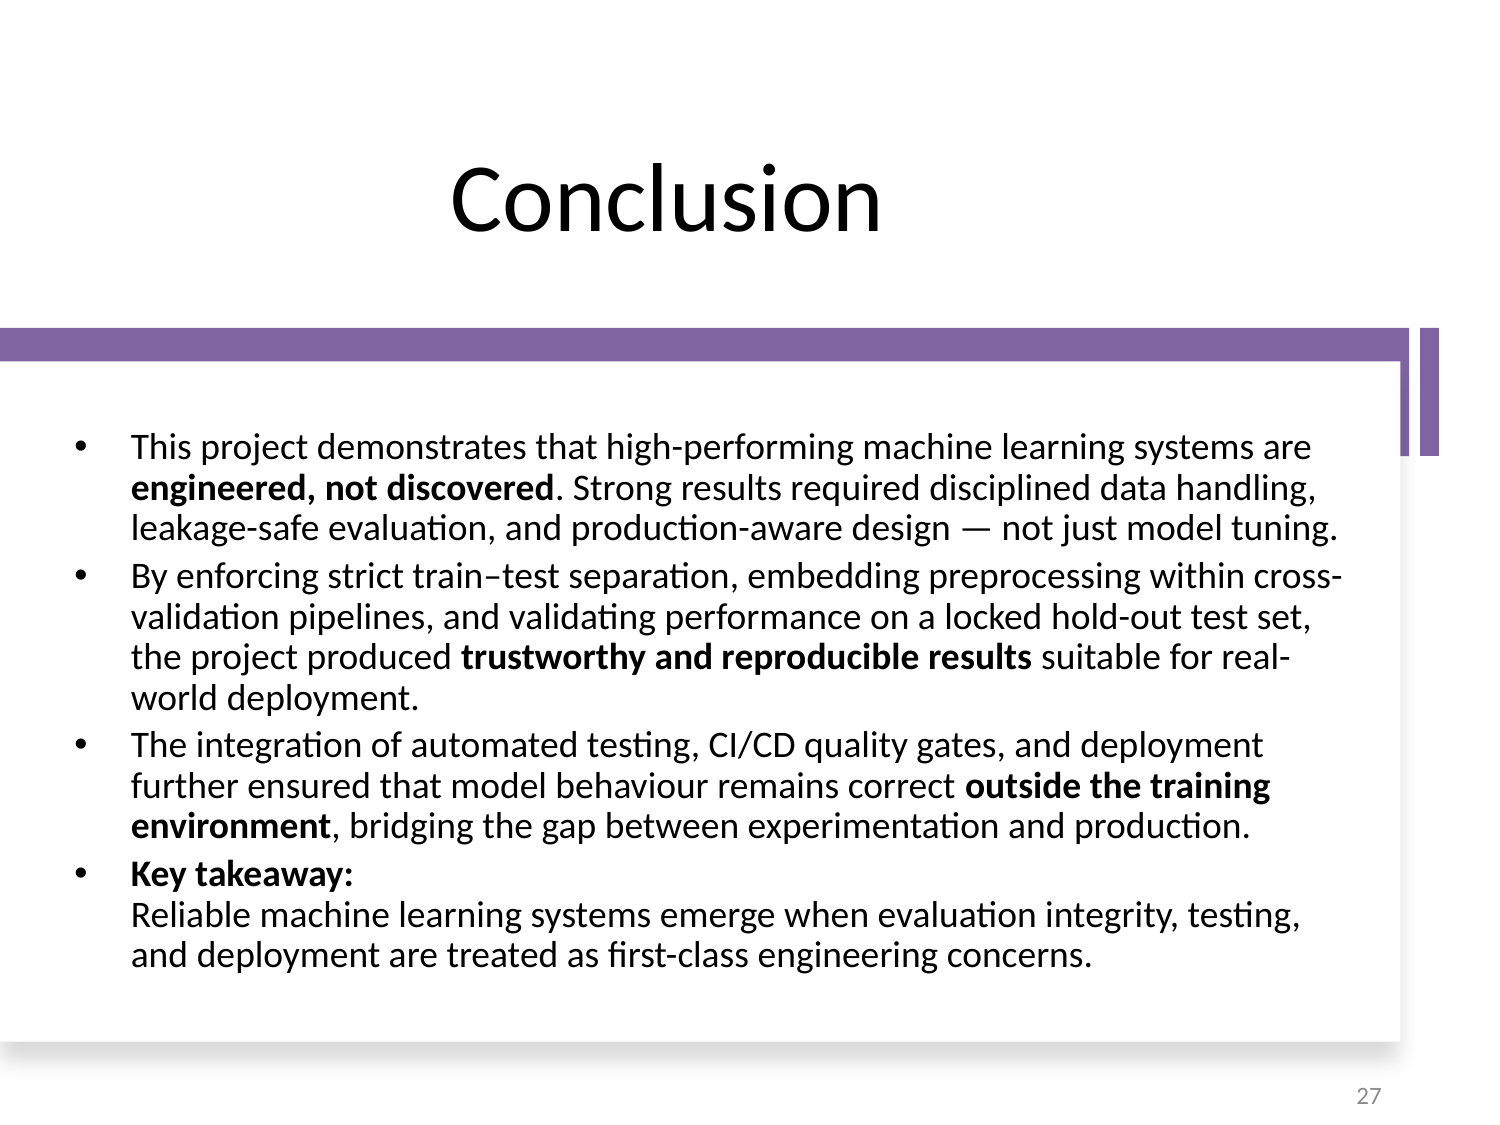

# Conclusion

This project demonstrates that high-performing machine learning systems are engineered, not discovered. Strong results required disciplined data handling, leakage-safe evaluation, and production-aware design — not just model tuning.
By enforcing strict train–test separation, embedding preprocessing within cross-validation pipelines, and validating performance on a locked hold-out test set, the project produced trustworthy and reproducible results suitable for real-world deployment.
The integration of automated testing, CI/CD quality gates, and deployment further ensured that model behaviour remains correct outside the training environment, bridging the gap between experimentation and production.
Key takeaway:
Reliable machine learning systems emerge when evaluation integrity, testing, and deployment are treated as first-class engineering concerns.
27